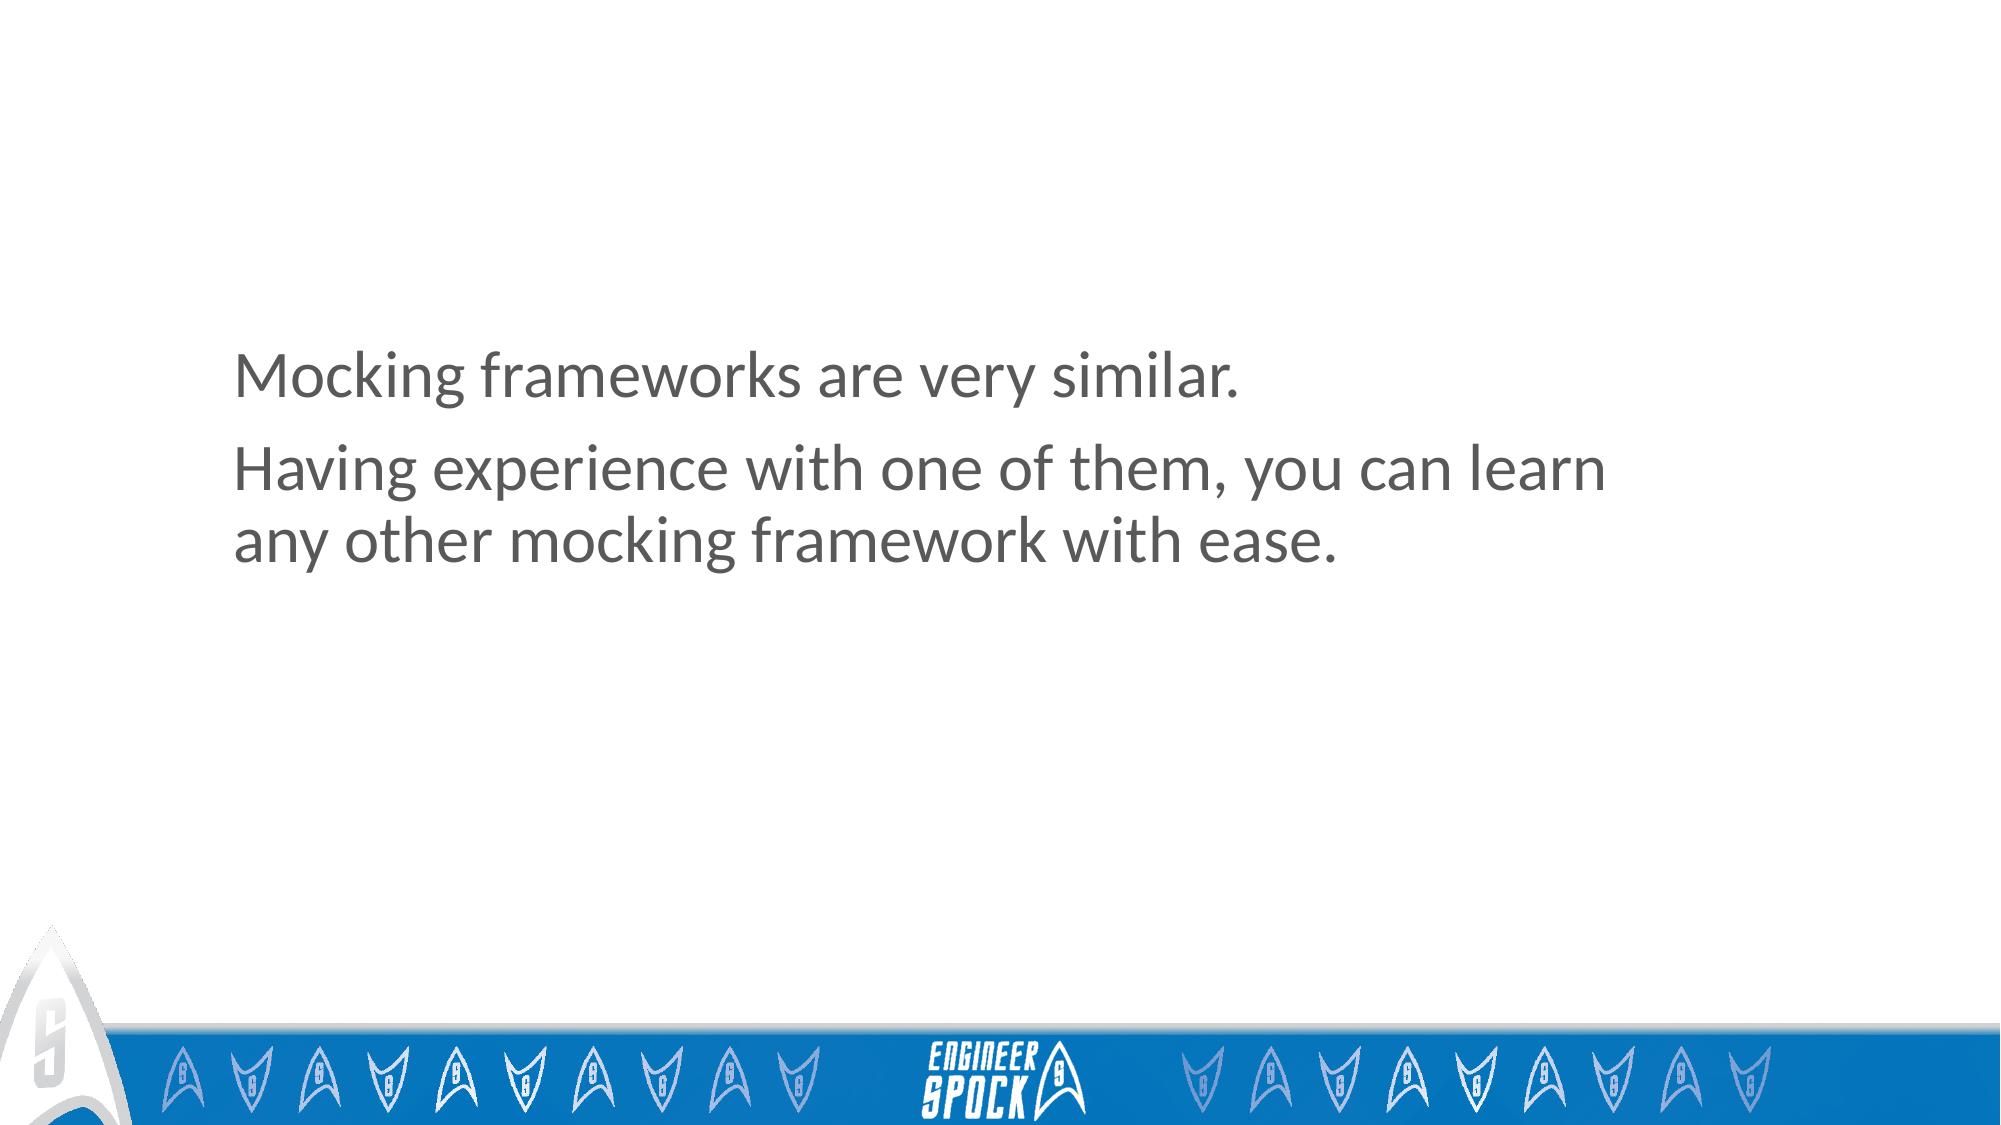

Mocking frameworks are very similar.
Having experience with one of them, you can learn any other mocking framework with ease.